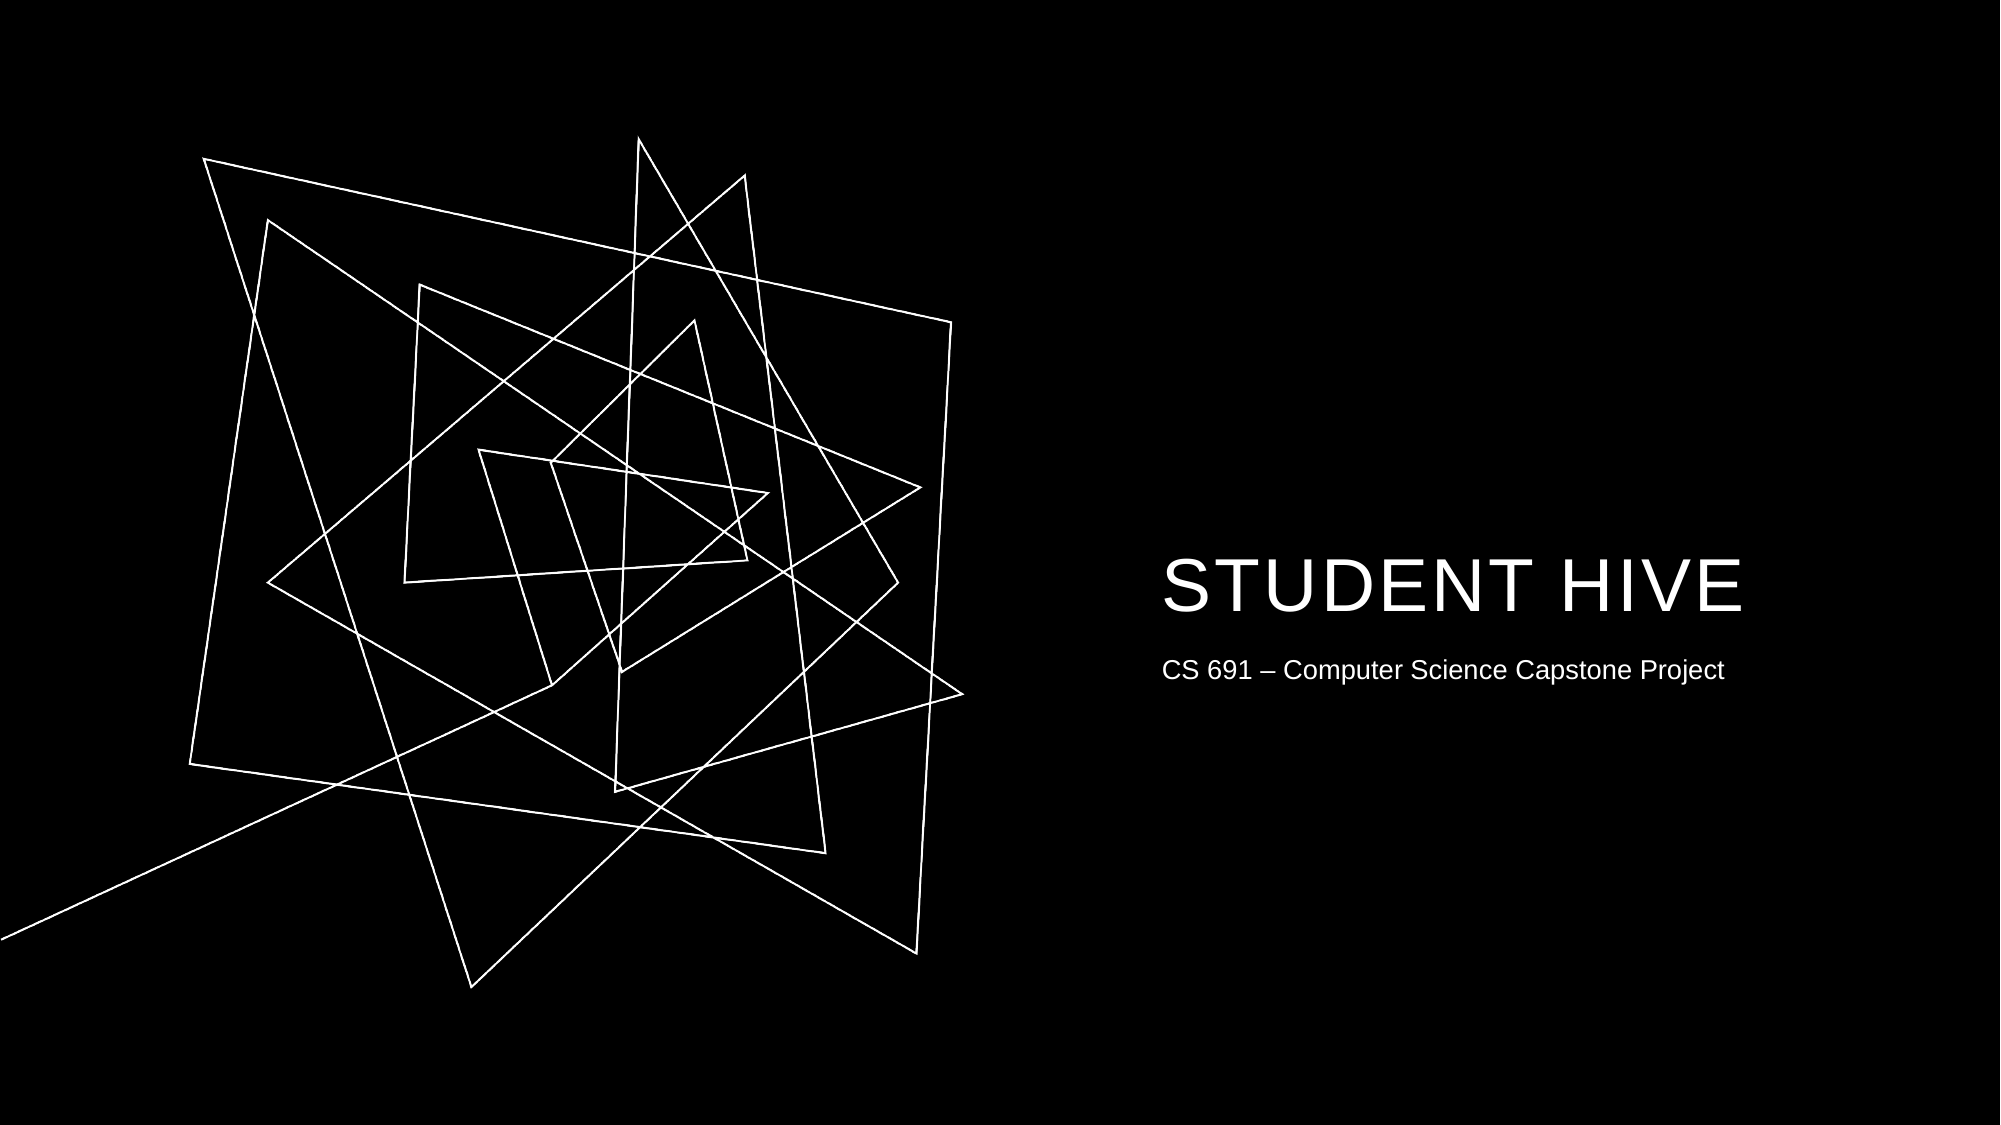

# STUDENT HIVE
CS 691 – Computer Science Capstone Project